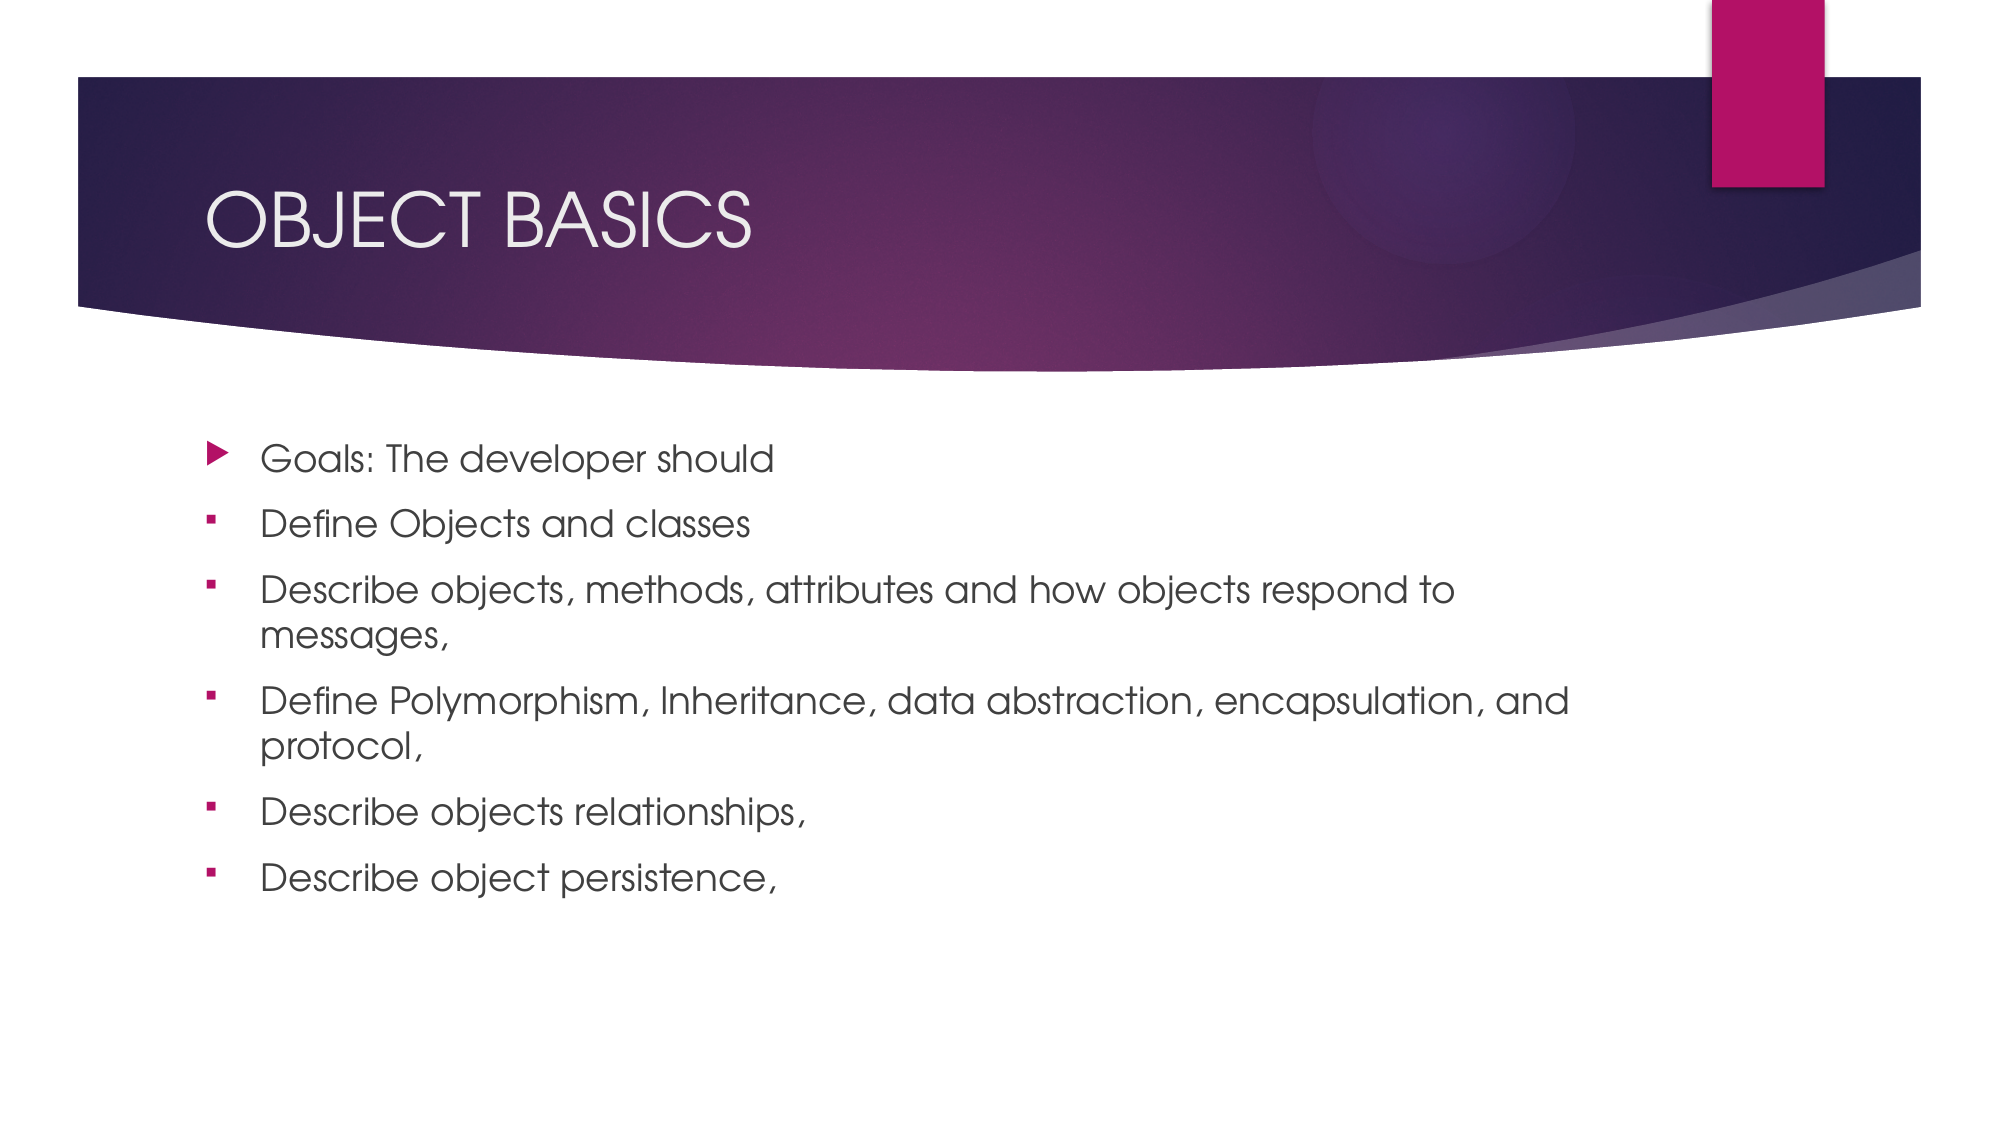

# OBJECT BASICS
Goals: The developer should
Define Objects and classes
Describe objects, methods, attributes and how objects respond to messages,
Define Polymorphism, Inheritance, data abstraction, encapsulation, and protocol,
Describe objects relationships,
Describe object persistence,